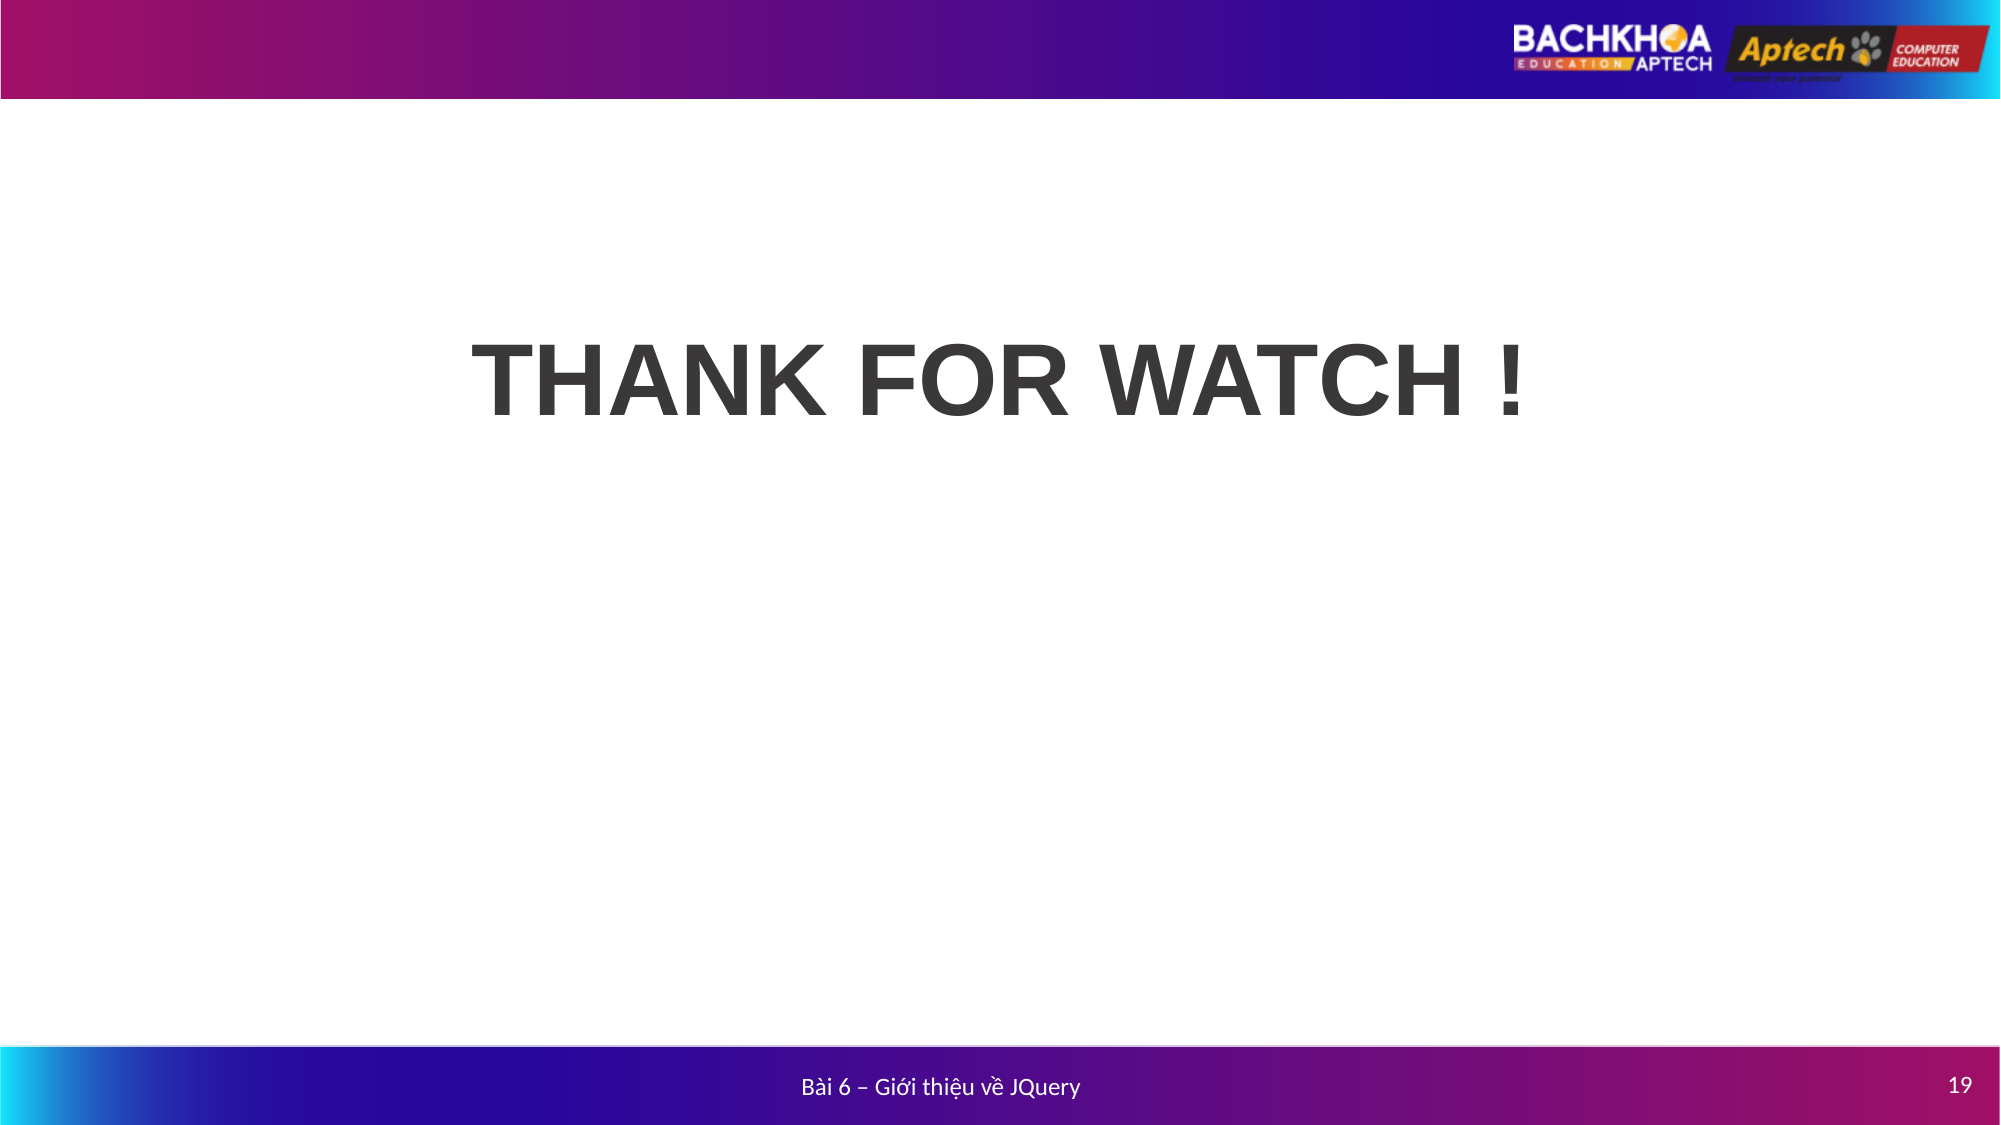

THANK FOR WATCH !
19
Bài 6 – Giới thiệu về JQuery